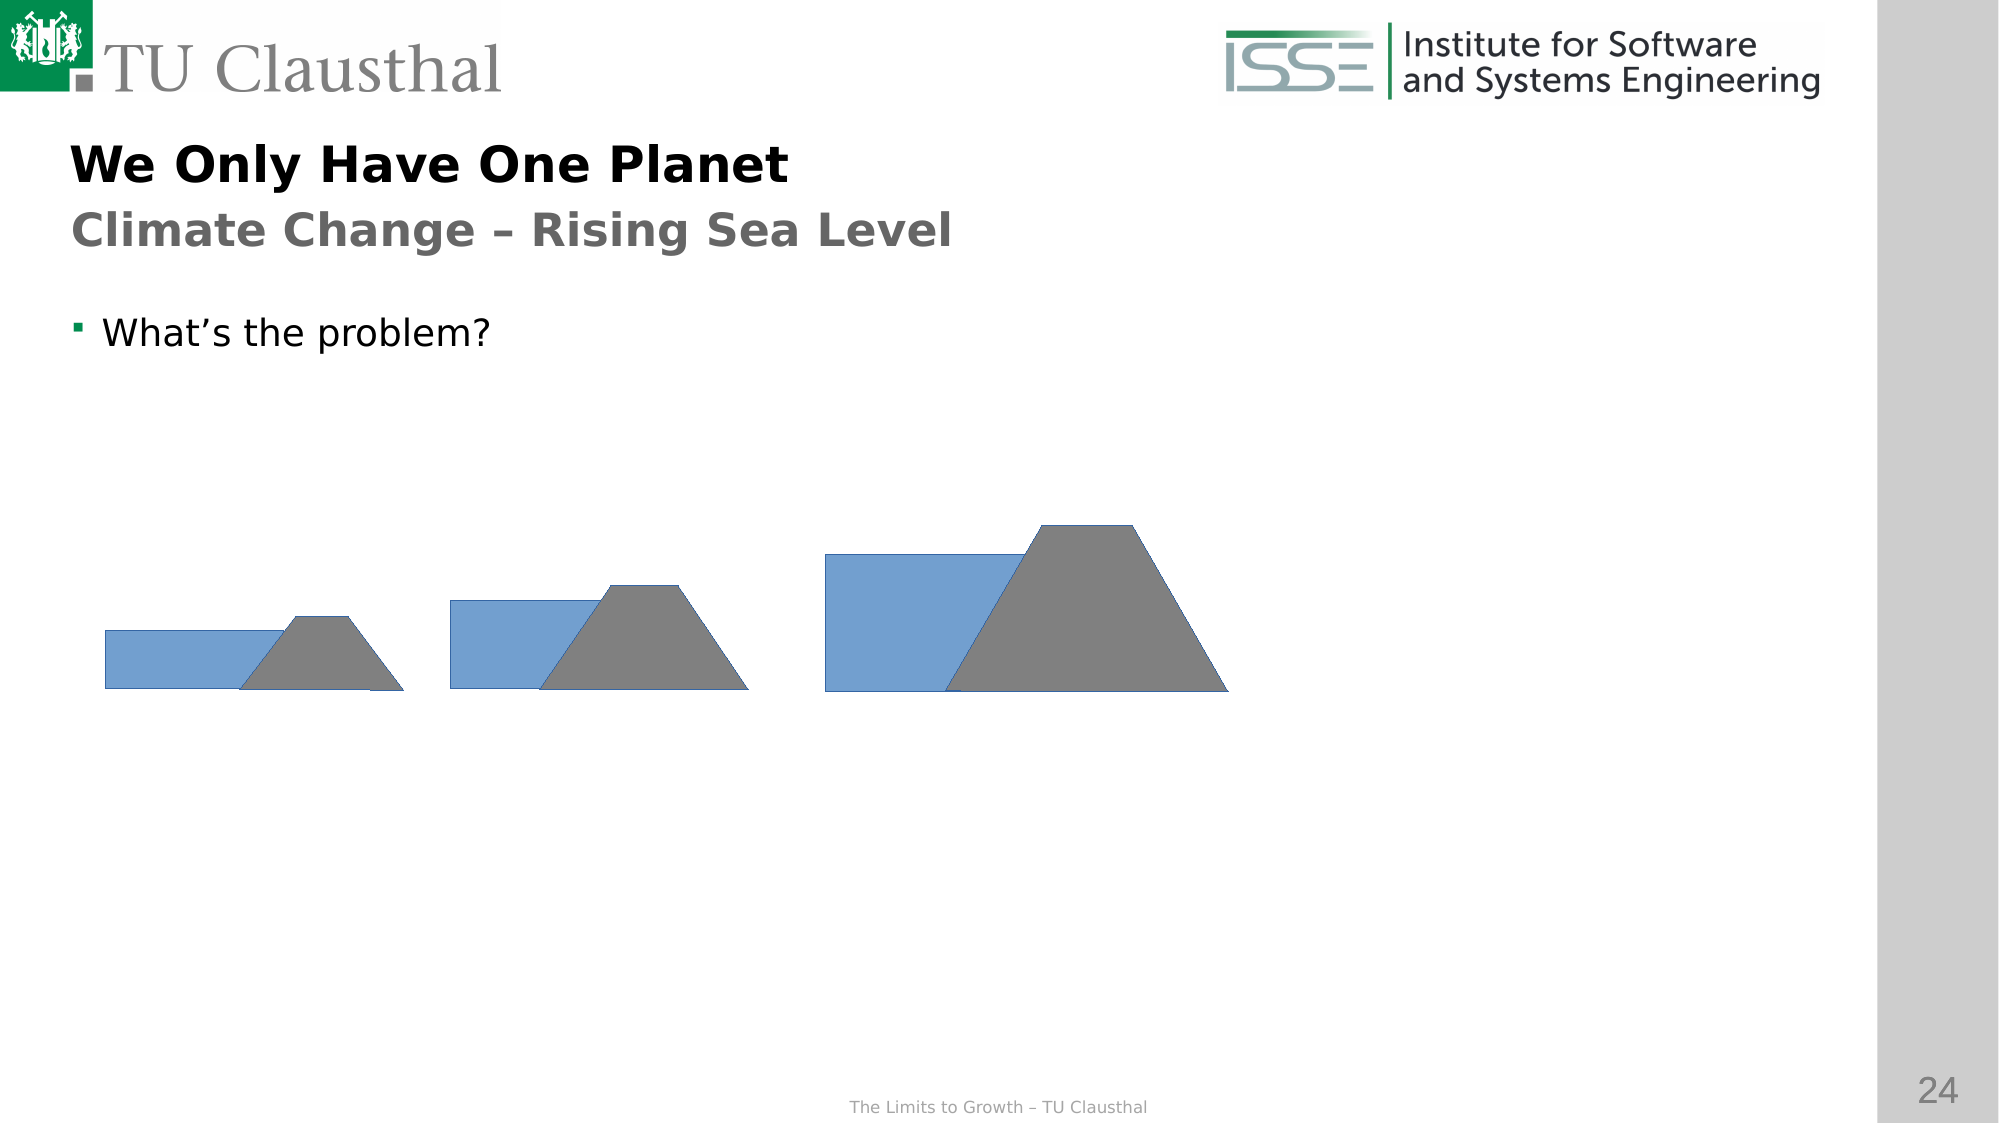

We Only Have One Planet
Climate Change – Rising Sea Level

What’s the problem?